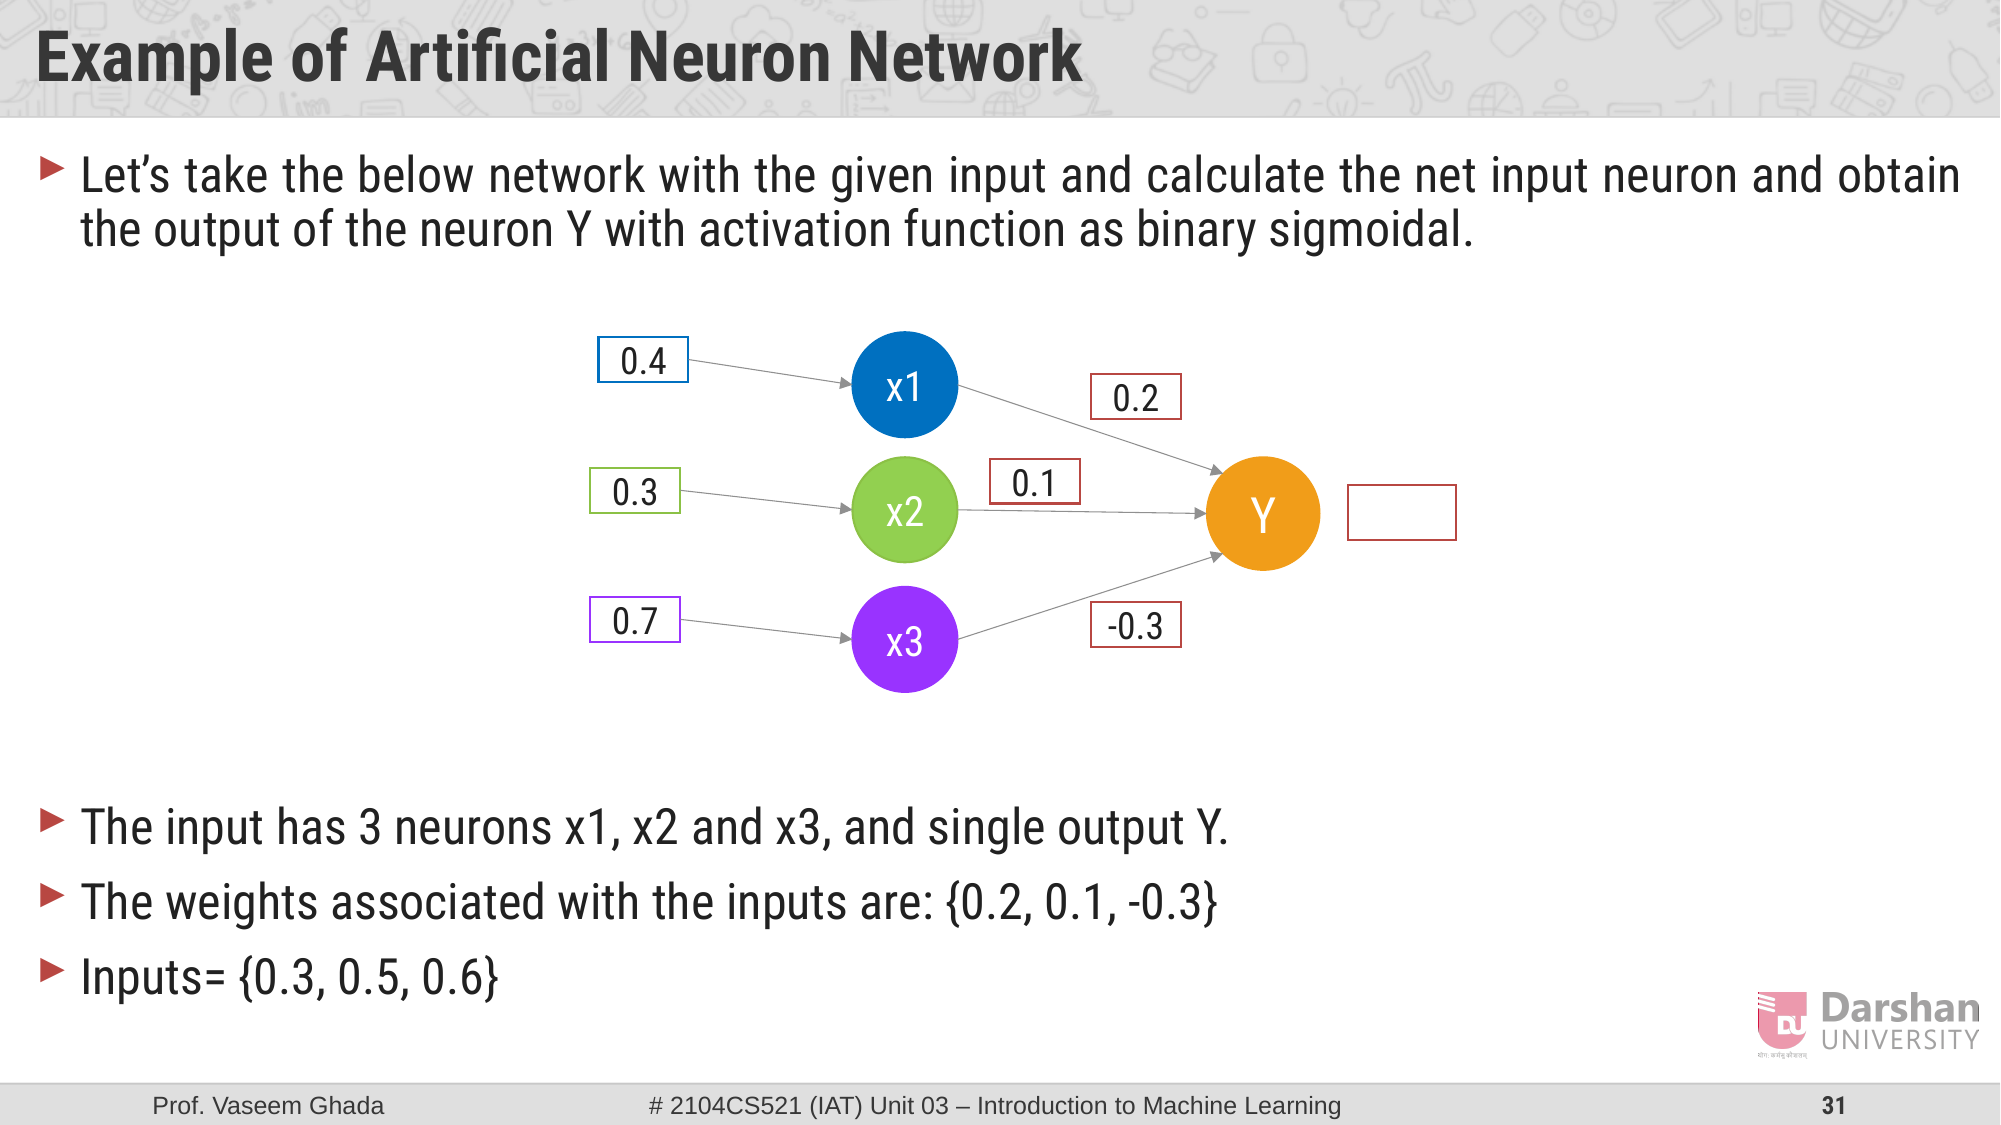

# Example of Artificial Neuron Network
Let’s take the below network with the given input and calculate the net input neuron and obtain the output of the neuron Y with activation function as binary sigmoidal.

The input has 3 neurons x1, x2 and x3, and single output Y.
The weights associated with the inputs are: {0.2, 0.1, -0.3}
Inputs= {0.3, 0.5, 0.6}

x1
0.4
0.2
x2
Y
0.1
0.3

x3
0.7
-0.3